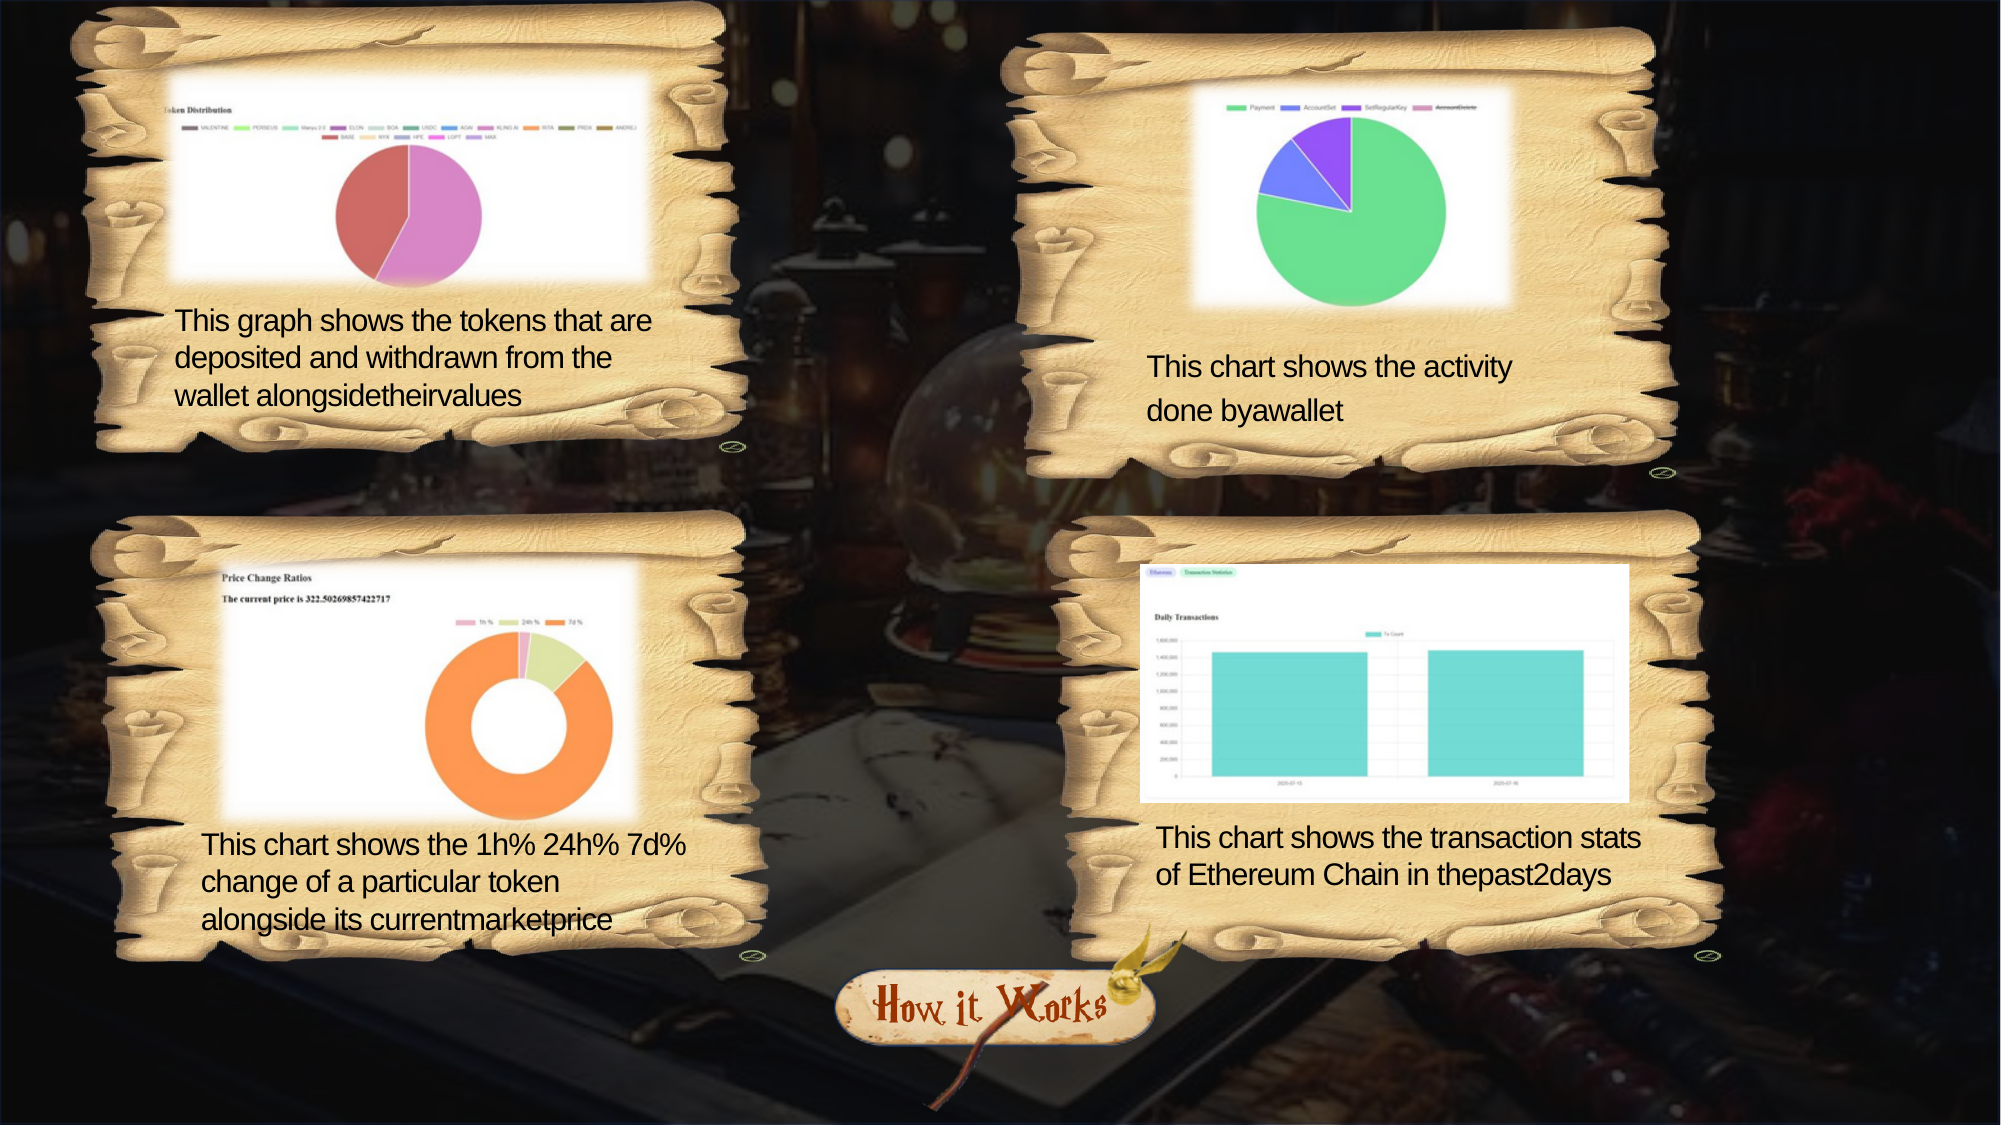

This graph shows the tokens that are deposited and withdrawn from the wallet alongsidetheirvalues
This chart shows the activity done byawallet

This chart shows the transaction stats of Ethereum Chain in thepast2days
This chart shows the 1h% 24h% 7d% change of a particular token alongside its currentmarketprice